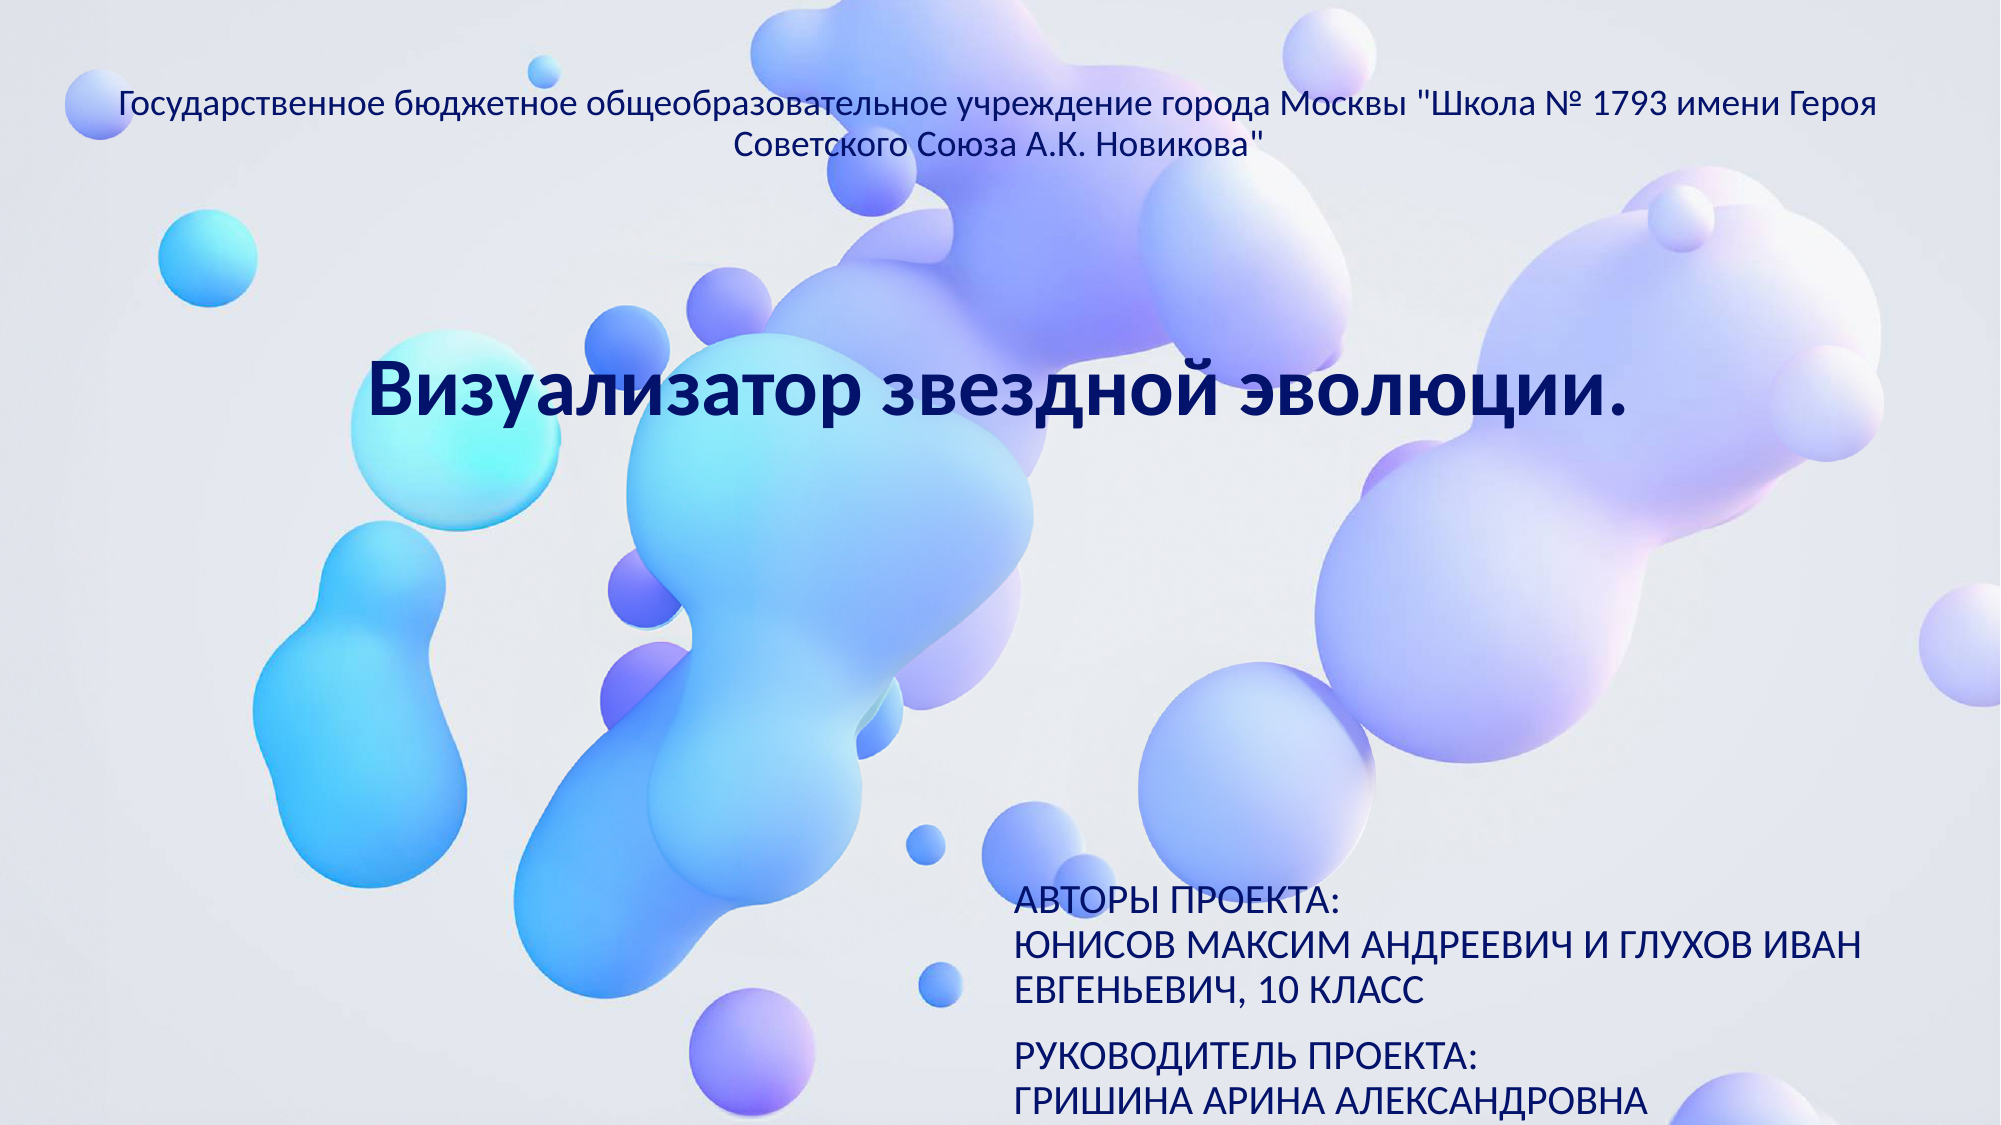

# Государственное бюджетное общеобразовательное учреждение города Москвы "Школа № 1793 имени Героя Советского Союза А.К. Новикова" Визуализатор звездной эволюции.
Авторы проекта:
Юнисов Максим АНДРЕЕВИЧ и Глухов Иван ЕВгеньевич, 10 класс
Руководитель проекта:
Гришина Арина Александровна